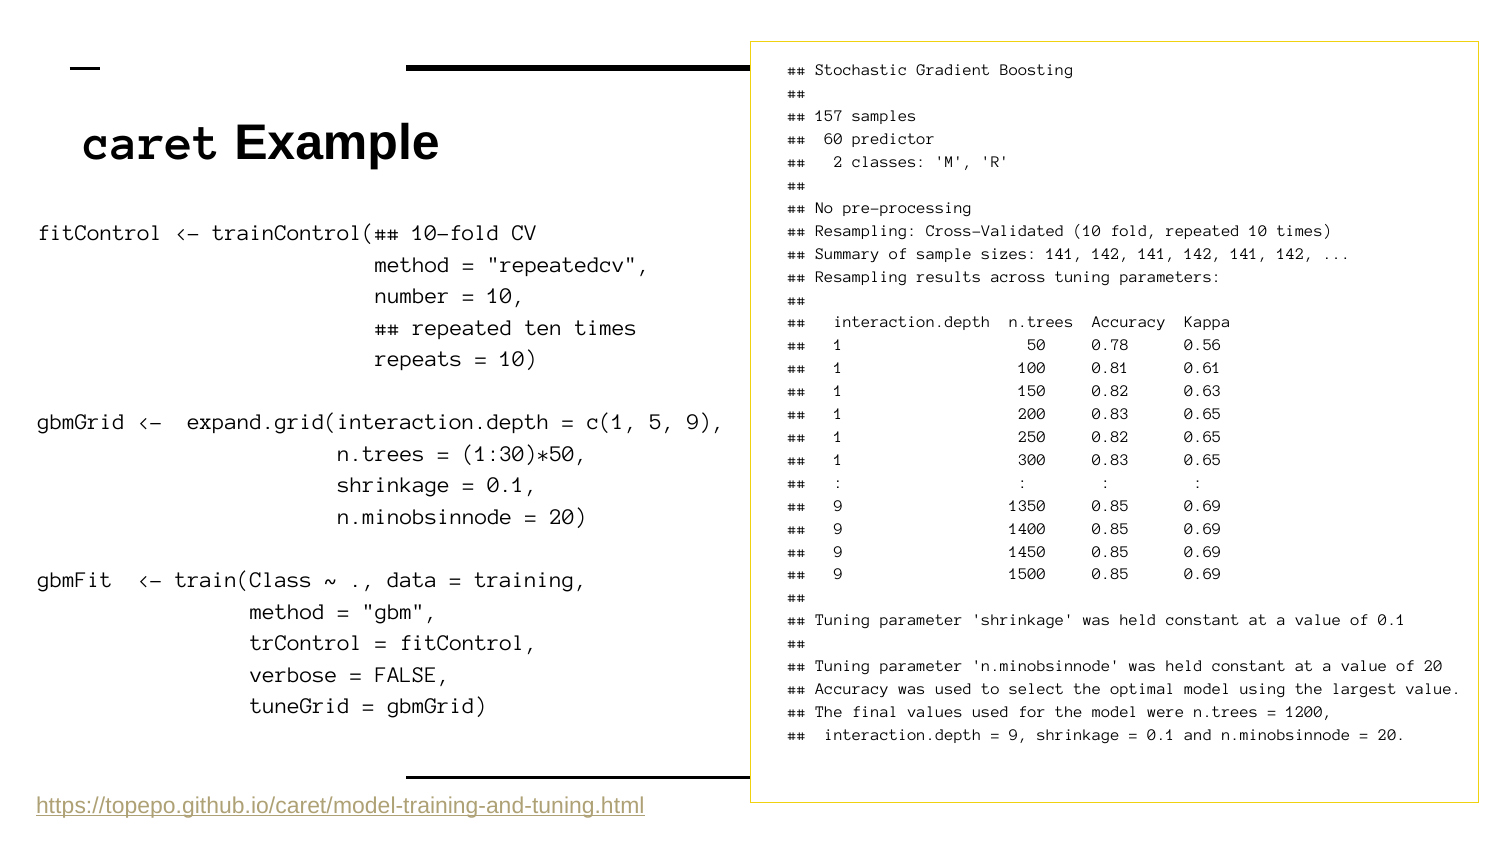

## Stochastic Gradient Boosting
##
## 157 samples
##  60 predictor
##   2 classes: 'M', 'R'
##
## No pre-processing
## Resampling: Cross-Validated (10 fold, repeated 10 times)
## Summary of sample sizes: 141, 142, 141, 142, 141, 142, ...
## Resampling results across tuning parameters:
##
##   interaction.depth  n.trees  Accuracy  Kappa
##   1                    50     0.78      0.56
##   1                   100     0.81      0.61
##   1                   150     0.82      0.63
##   1                   200     0.83      0.65
##   1                   250     0.82      0.65
##   1                   300     0.83      0.65
##   :                   :        :         :
##   9                  1350     0.85      0.69
##   9                  1400     0.85      0.69
##   9                  1450     0.85      0.69
##   9                  1500     0.85      0.69
##
## Tuning parameter 'shrinkage' was held constant at a value of 0.1
##
## Tuning parameter 'n.minobsinnode' was held constant at a value of 20
## Accuracy was used to select the optimal model using the largest value.
## The final values used for the model were n.trees = 1200,
##  interaction.depth = 9, shrinkage = 0.1 and n.minobsinnode = 20.
# caret Example
fitControl <- trainControl(## 10-fold CV
                           method = "repeatedcv",
                           number = 10,
                           ## repeated ten times
                           repeats = 10)

gbmGrid <-  expand.grid(interaction.depth = c(1, 5, 9),
                        n.trees = (1:30)*50,
                        shrinkage = 0.1,
                        n.minobsinnode = 20)

gbmFit  <- train(Class ~ ., data = training,
                 method = "gbm",
                 trControl = fitControl,
                 verbose = FALSE,
                 tuneGrid = gbmGrid)
https://topepo.github.io/caret/model-training-and-tuning.html